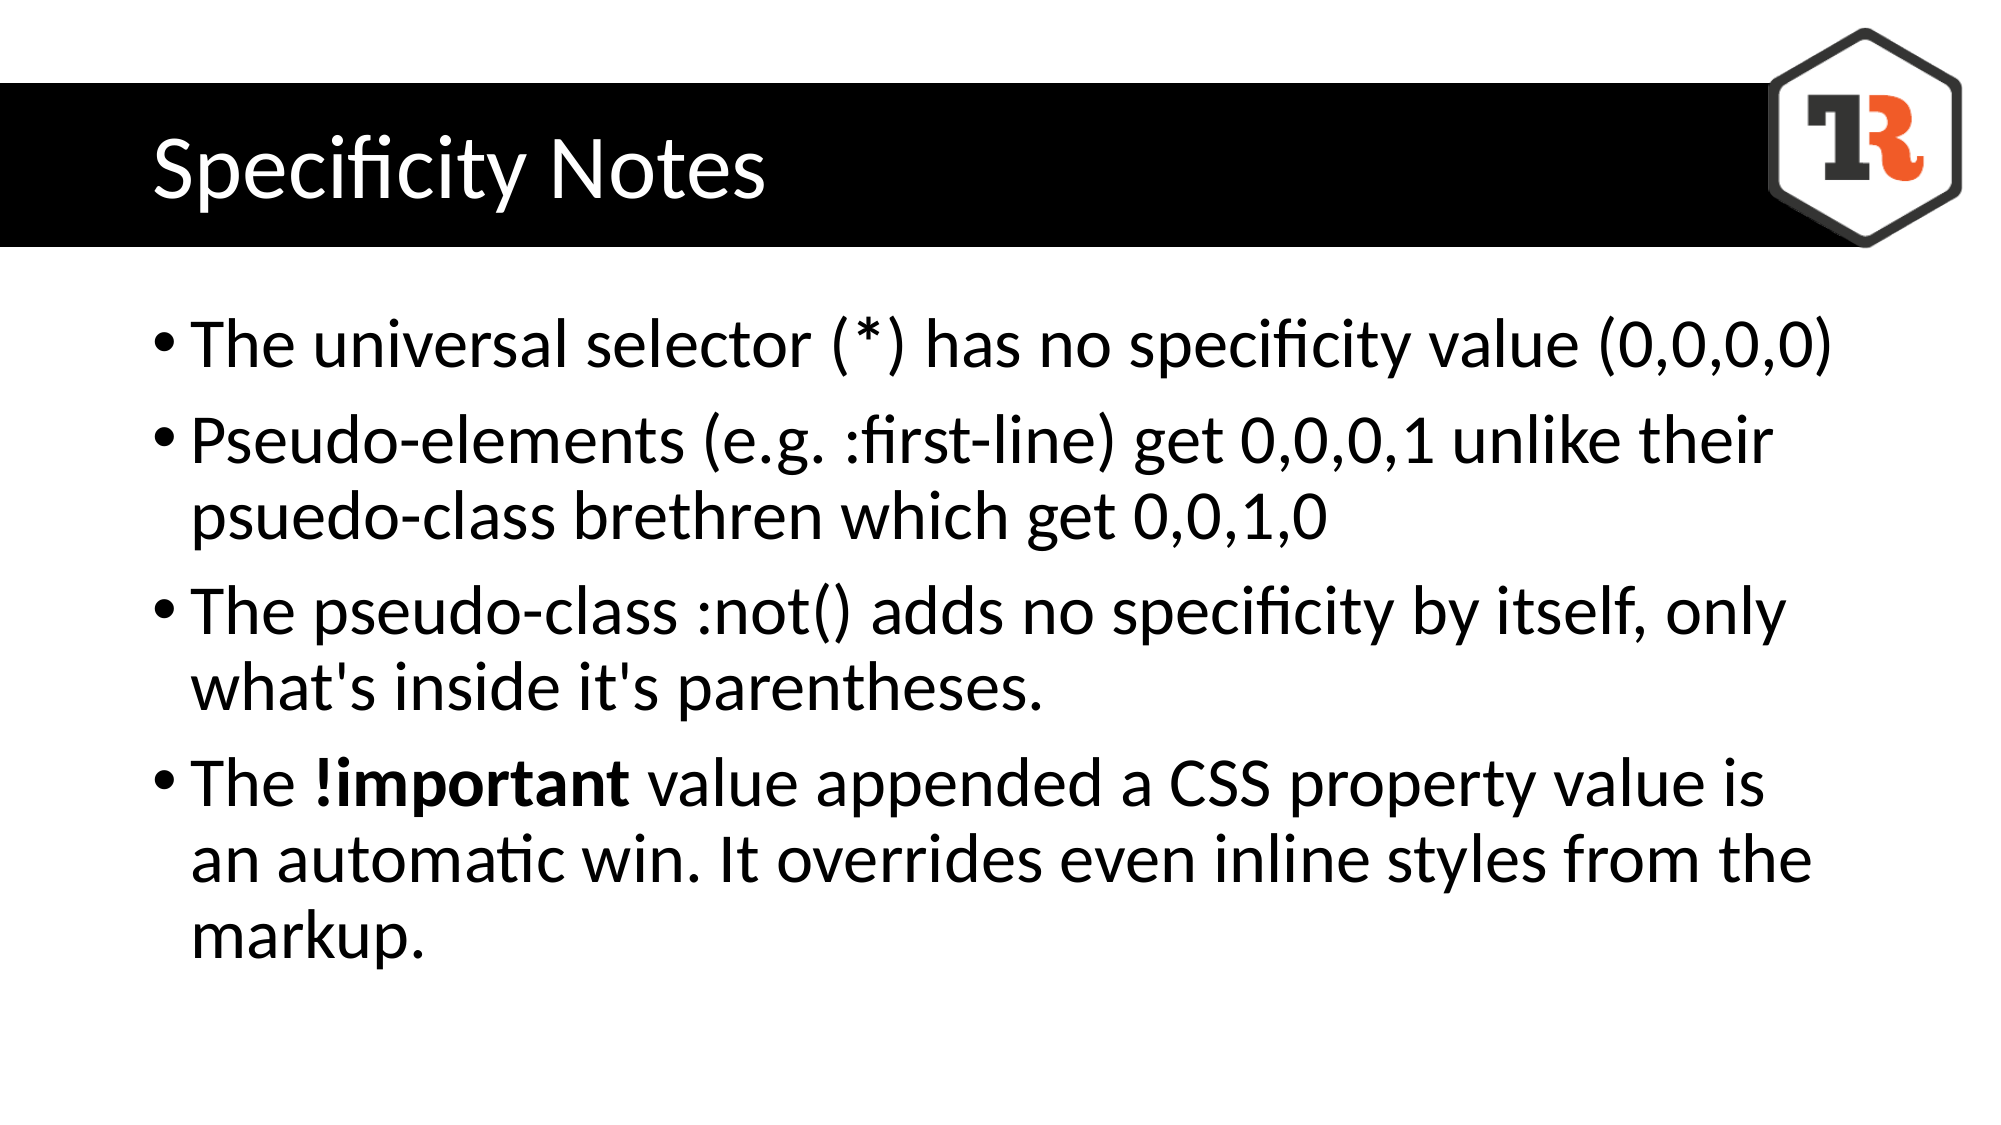

# Specificity Notes
The universal selector (*) has no specificity value (0,0,0,0)
Pseudo-elements (e.g. :first-line) get 0,0,0,1 unlike their psuedo-class brethren which get 0,0,1,0
The pseudo-class :not() adds no specificity by itself, only what's inside it's parentheses.
The !important value appended a CSS property value is an automatic win. It overrides even inline styles from the markup.